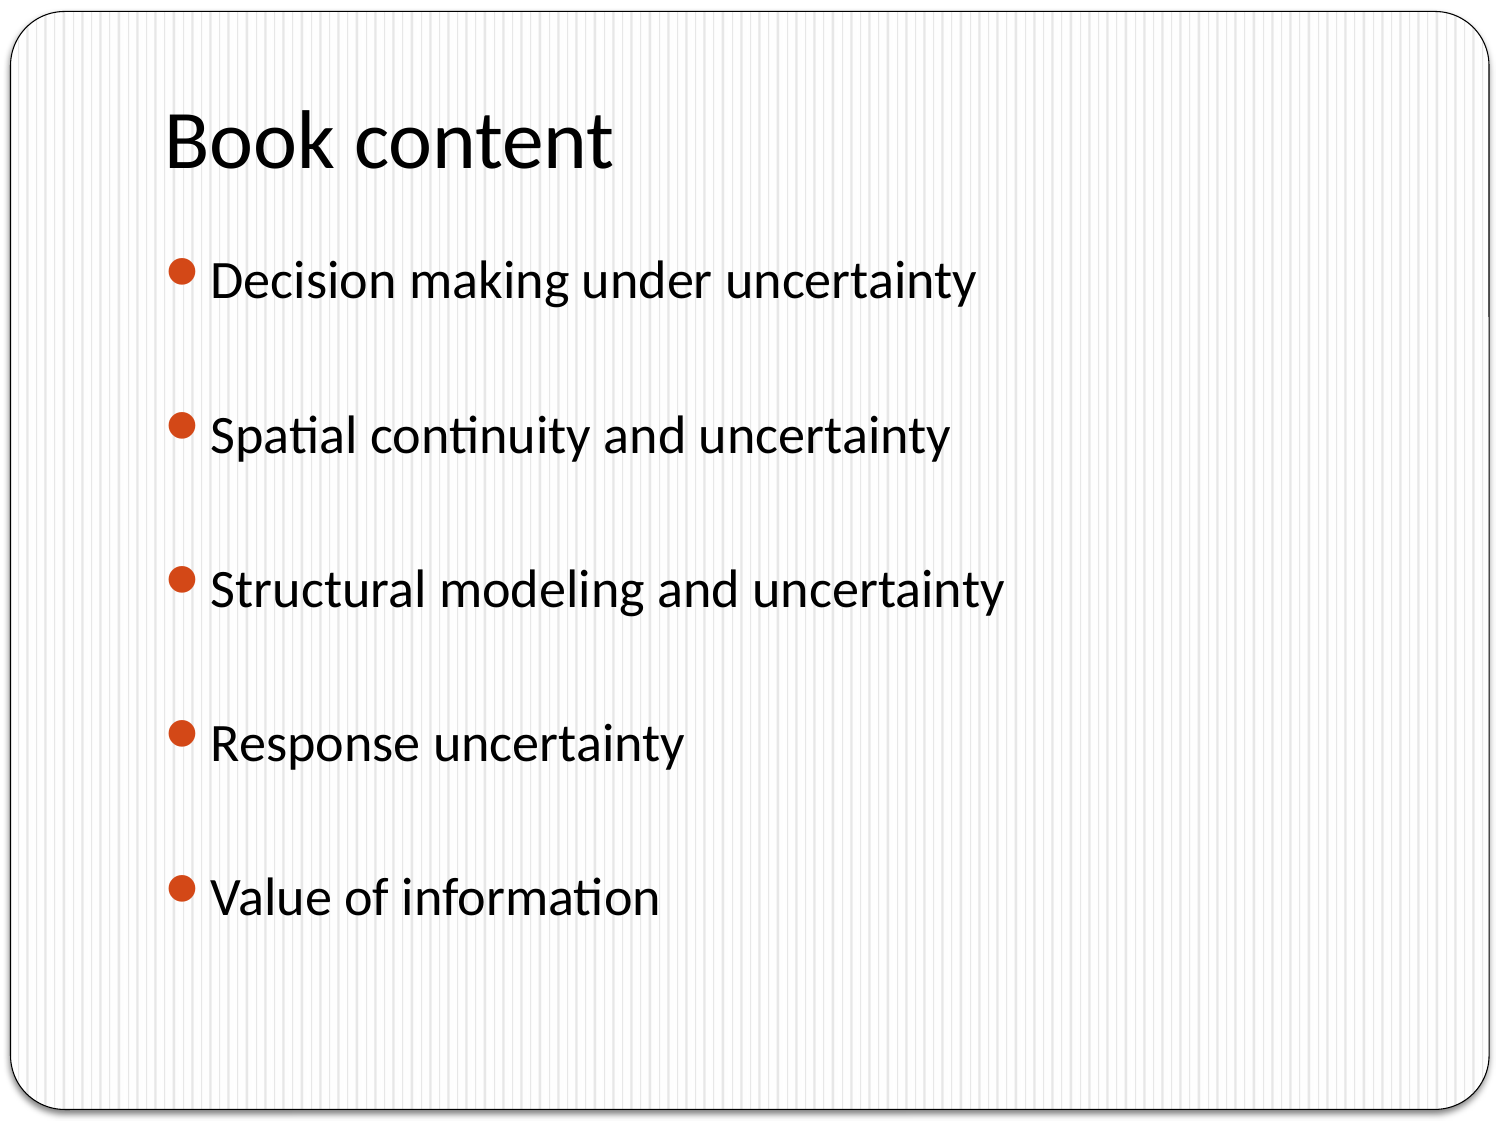

# Book content
Decision making under uncertainty

Spatial continuity and uncertainty

Structural modeling and uncertainty

Response uncertainty

Value of information